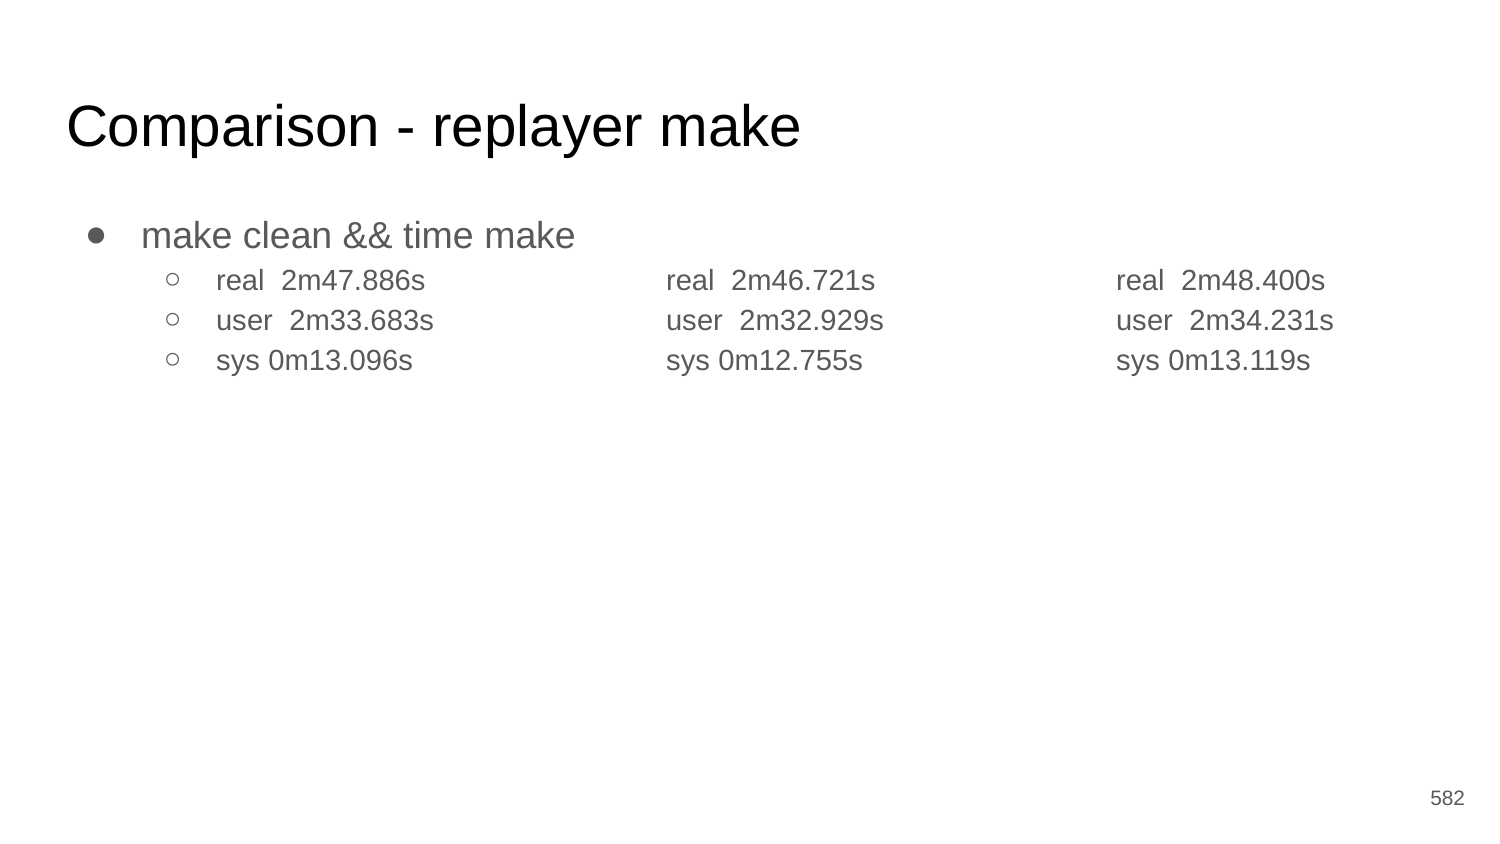

# Comparison - replayer make
make clean && time make
real  2m47.886s		real  2m46.721s		real  2m48.400s
user  2m33.683s		user  2m32.929s		user  2m34.231s
sys 0m13.096s		sys 0m12.755s		sys 0m13.119s
582